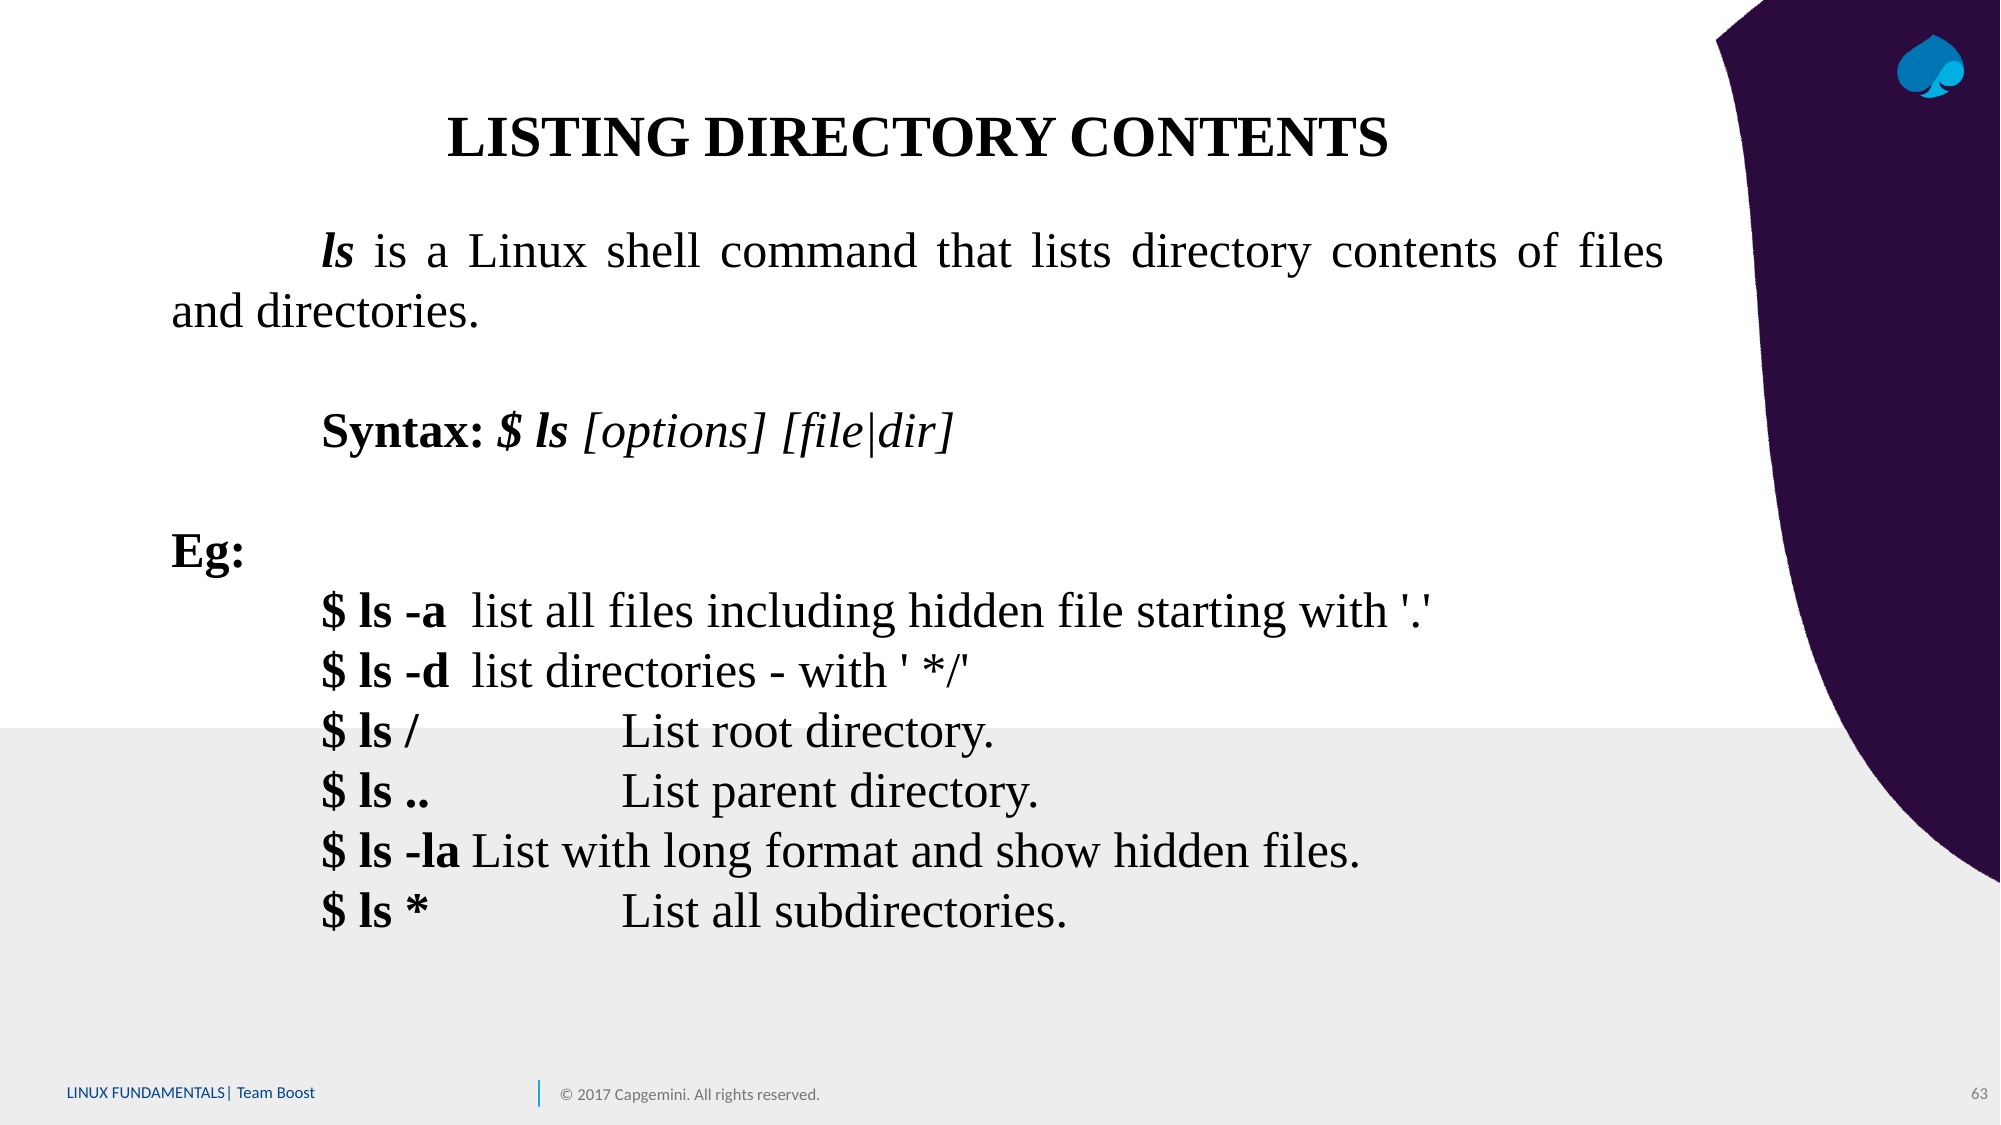

LISTING DIRECTORY CONTENTS

	ls is a Linux shell command that lists directory contents of files and directories.

	Syntax: $ ls [options] [file|dir]

Eg:
	$ ls -a	list all files including hidden file starting with '.'
	$ ls -d	list directories - with ' */'
	$ ls /		List root directory.
	$ ls ..		List parent directory.
	$ ls -la	List with long format and show hidden files.
	$ ls *		List all subdirectories.